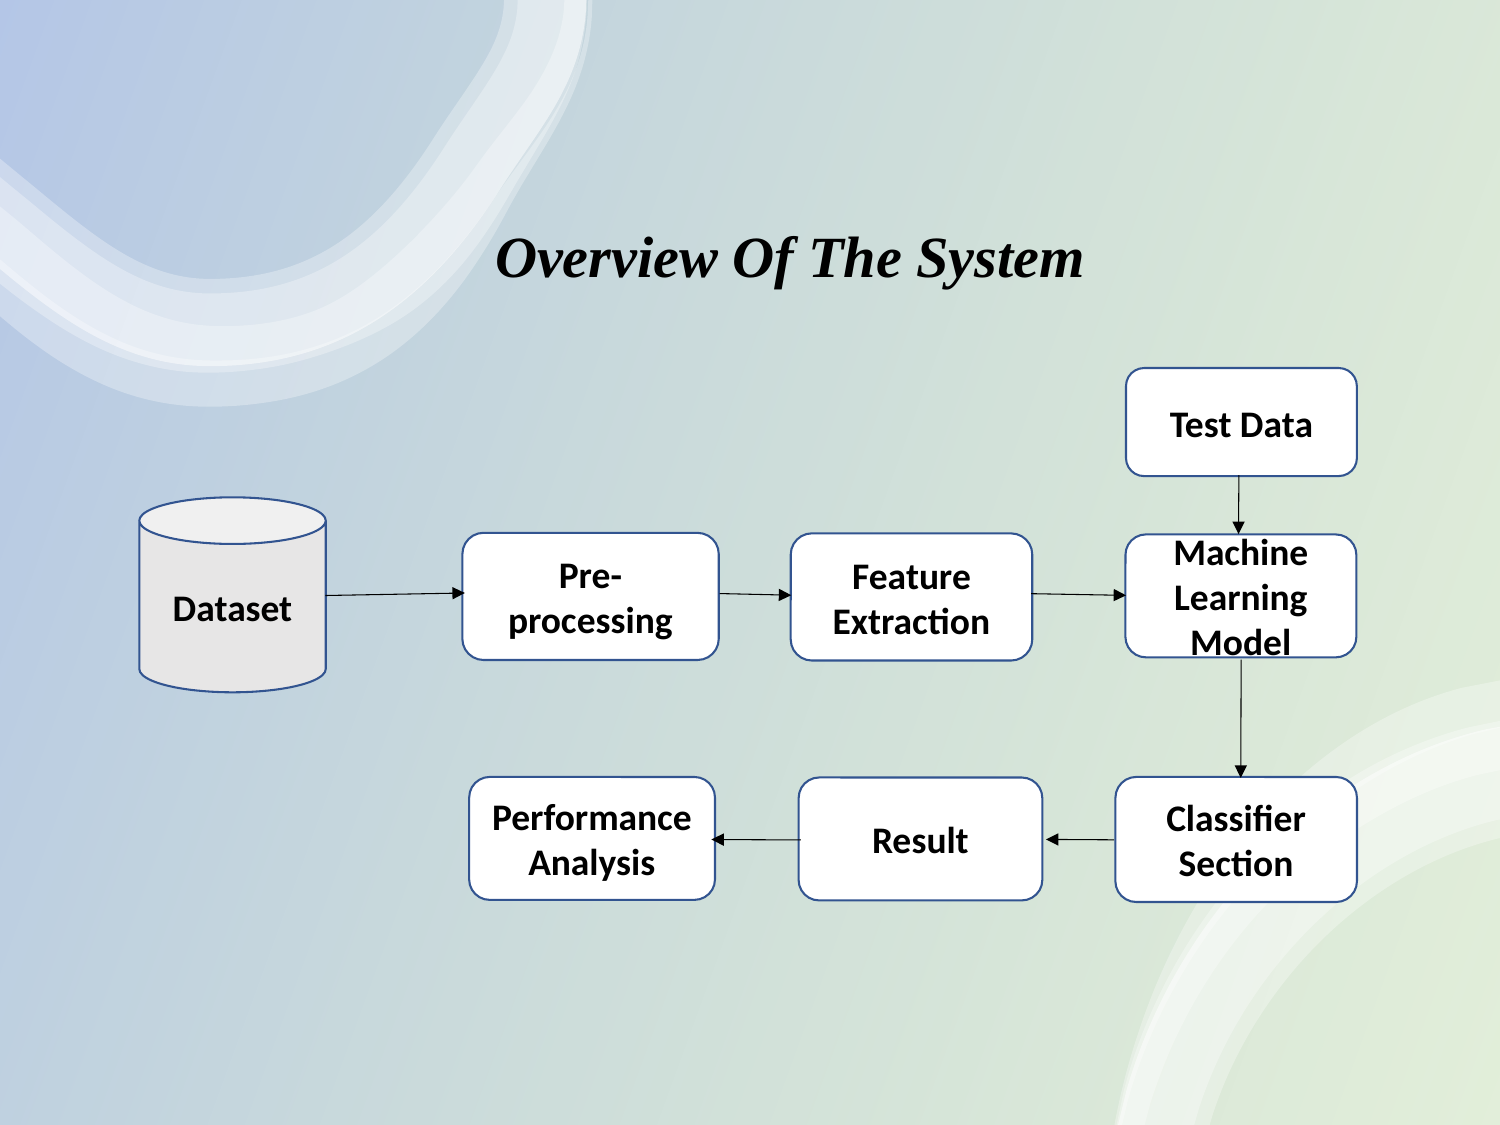

# Overview Of The System
Test Data
Dataset
Pre-processing
Feature Extraction
Machine Learning Model

Classifier Section
Performance Analysis
Result